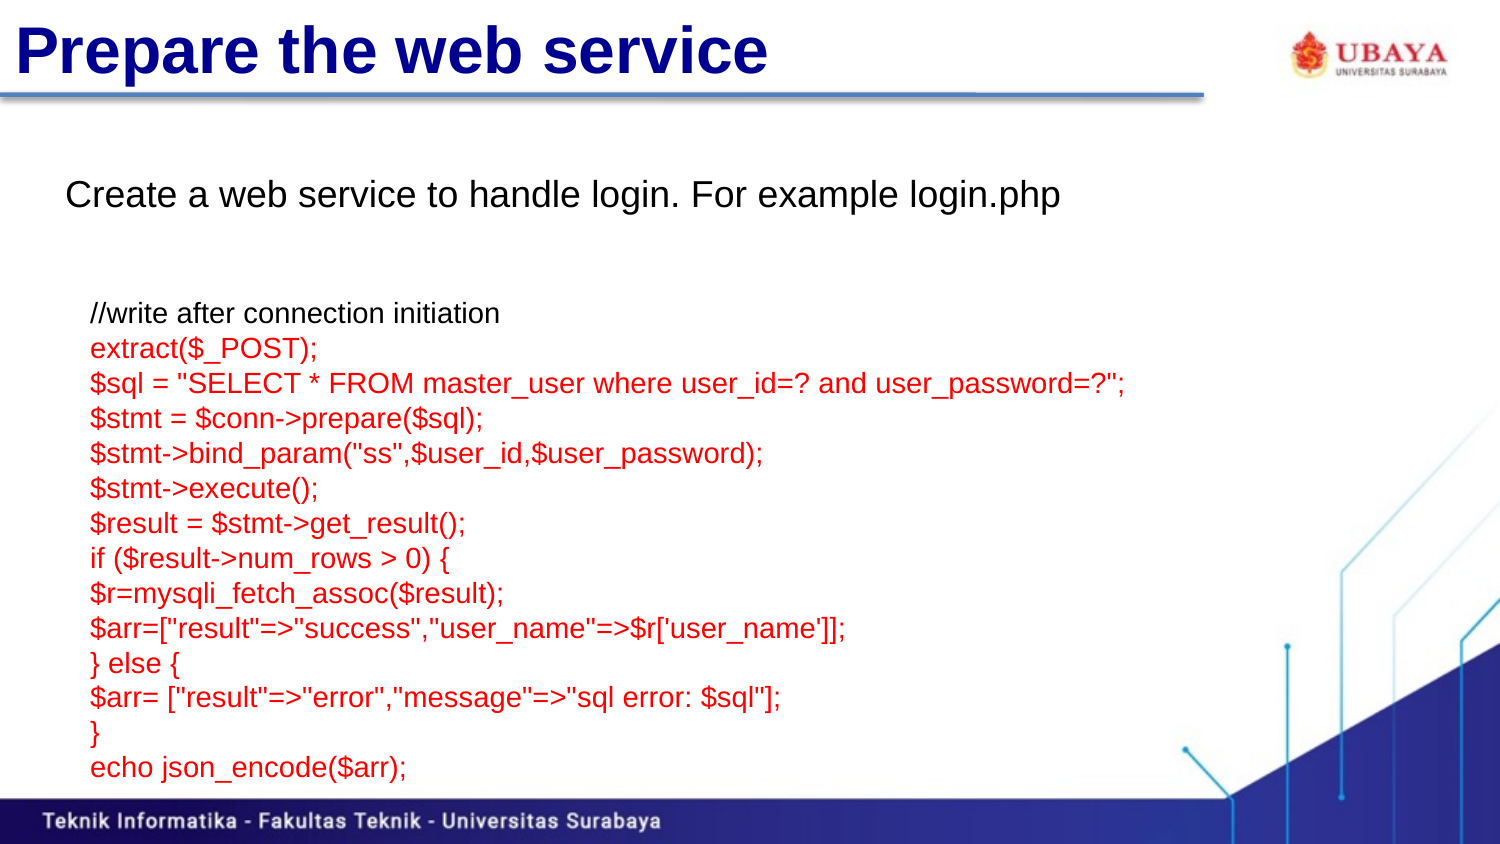

Prepare the web service

Create a web service to handle login. For example login.php

//write after connection initiation
extract($_POST);
$sql = "SELECT * FROM master_user where user_id=? and user_password=?";
$stmt = $conn->prepare($sql);
$stmt->bind_param("ss",$user_id,$user_password);
$stmt->execute();
$result = $stmt->get_result();
if ($result->num_rows > 0) {
$r=mysqli_fetch_assoc($result);
$arr=["result"=>"success","user_name"=>$r['user_name']];
} else {
$arr= ["result"=>"error","message"=>"sql error: $sql"];
}
echo json_encode($arr);